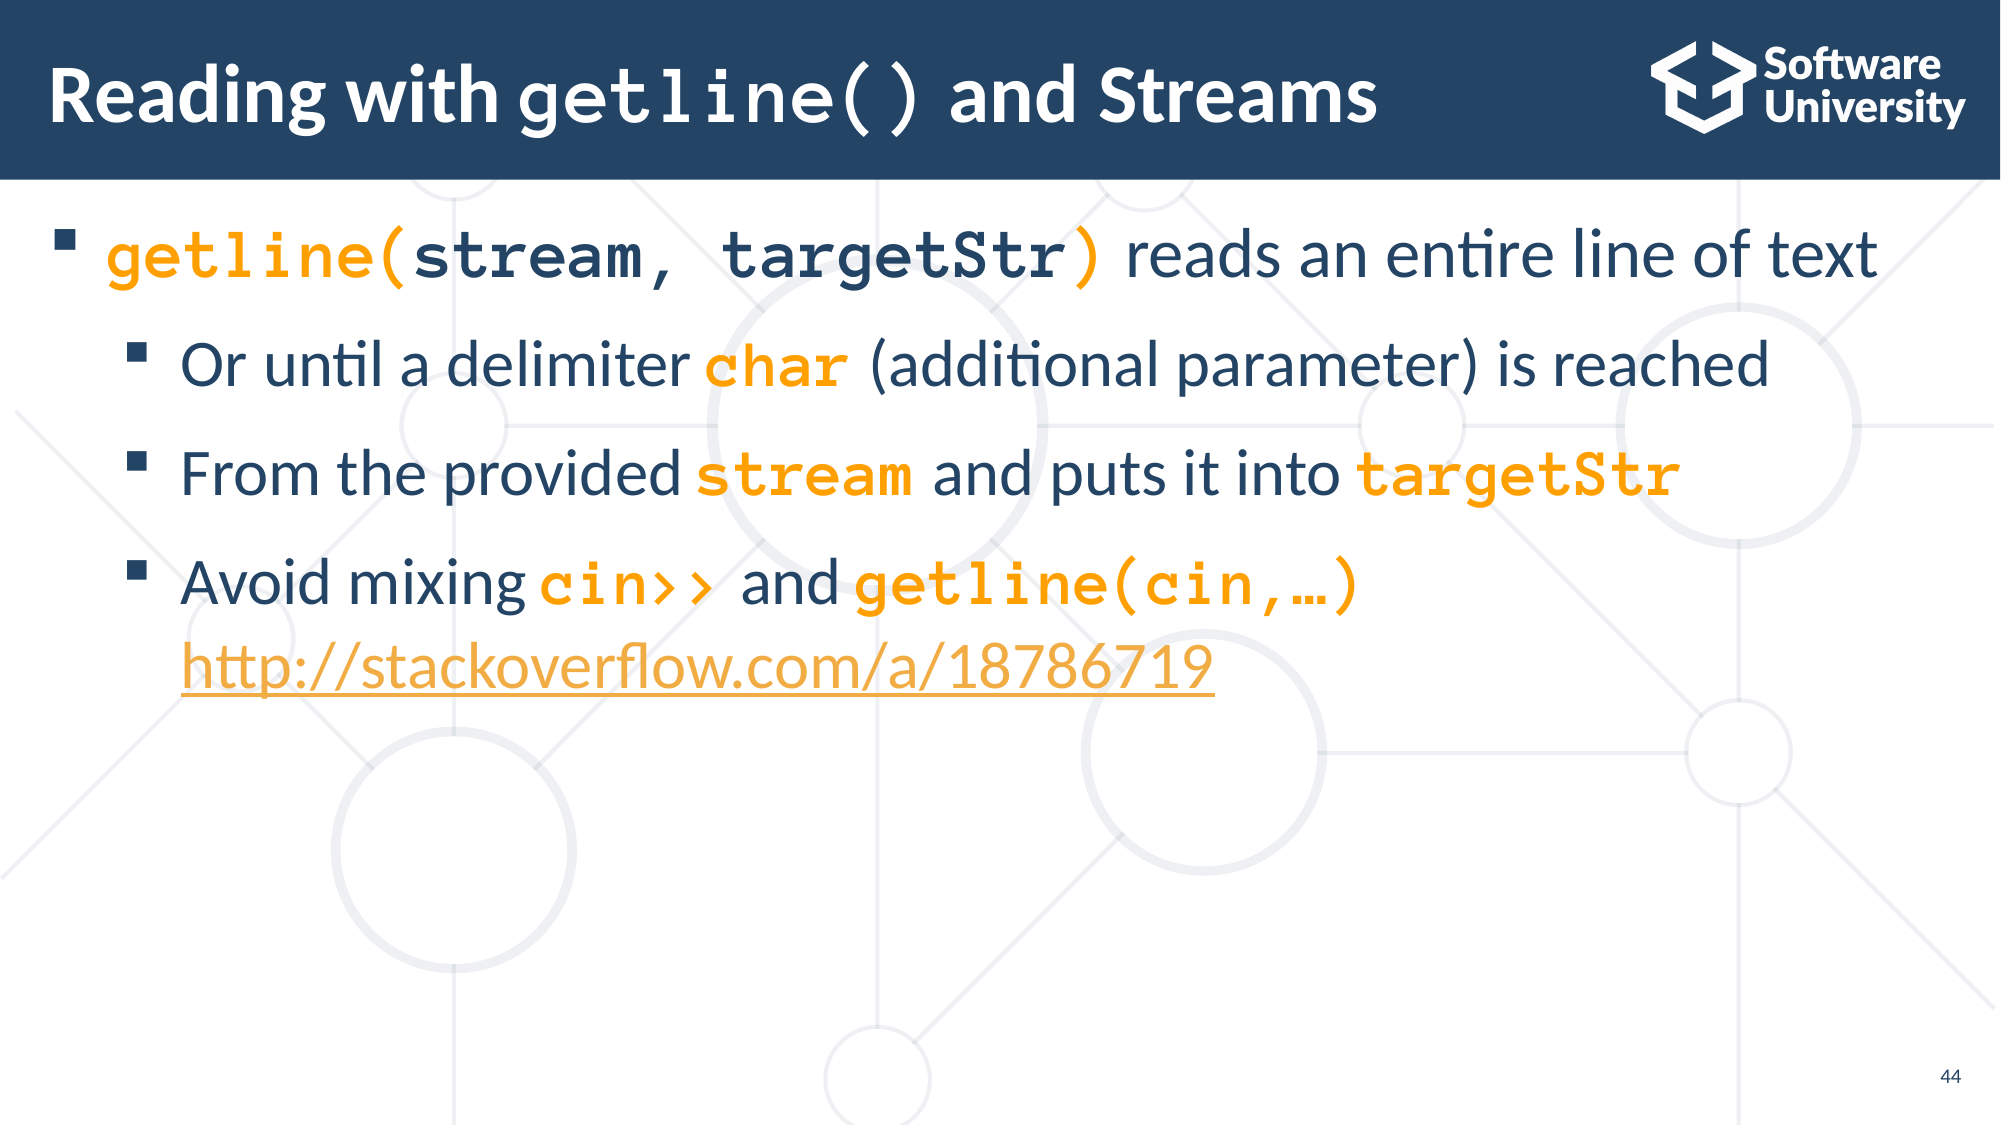

# Reading with getline() and Streams
getline(stream, targetStr) reads an entire line of text
Or until a delimiter char (additional parameter) is reached
From the provided stream and puts it into targetStr
Avoid mixing cin>> and getline(cin,…)
http://stackoverflow.com/a/18786719
44